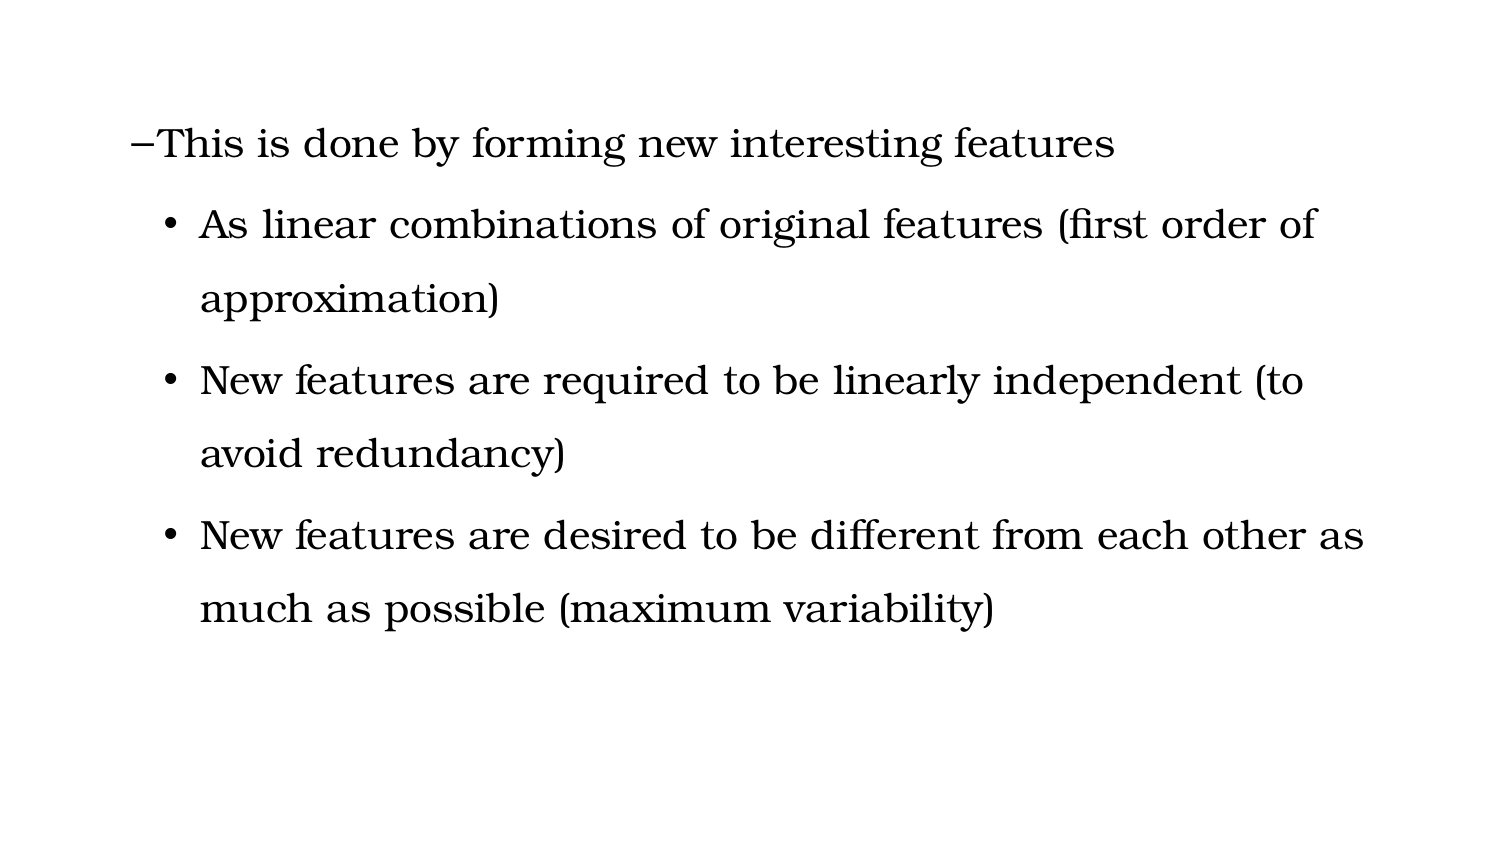

This is done by forming new interesting features
As linear combinations of original features (first order of approximation)
New features are required to be linearly independent (to avoid redundancy)
New features are desired to be different from each other as much as possible (maximum variability)